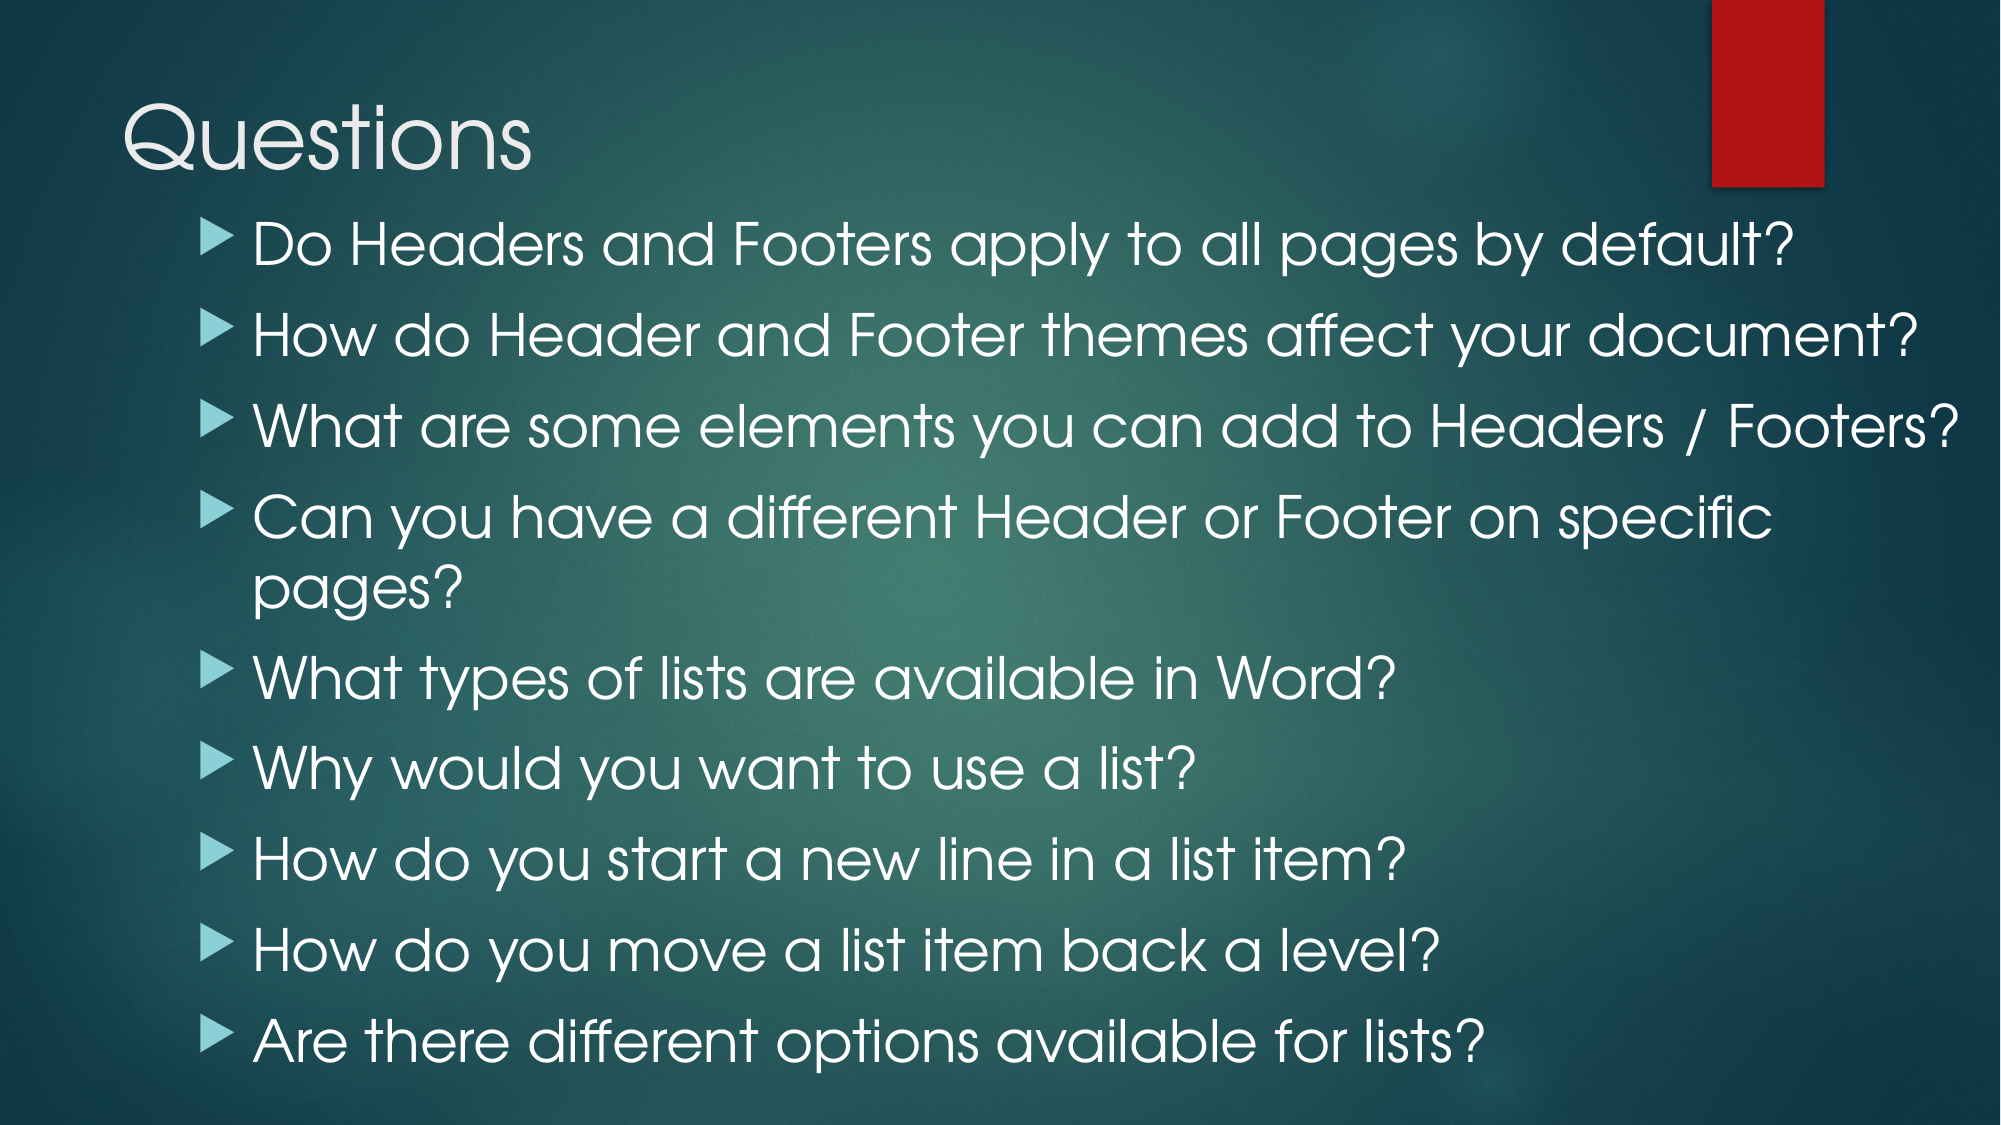

# Questions
Do Headers and Footers apply to all pages by default?
How do Header and Footer themes affect your document?
What are some elements you can add to Headers / Footers?
Can you have a different Header or Footer on specific pages?
What types of lists are available in Word?
Why would you want to use a list?
How do you start a new line in a list item?
How do you move a list item back a level?
Are there different options available for lists?